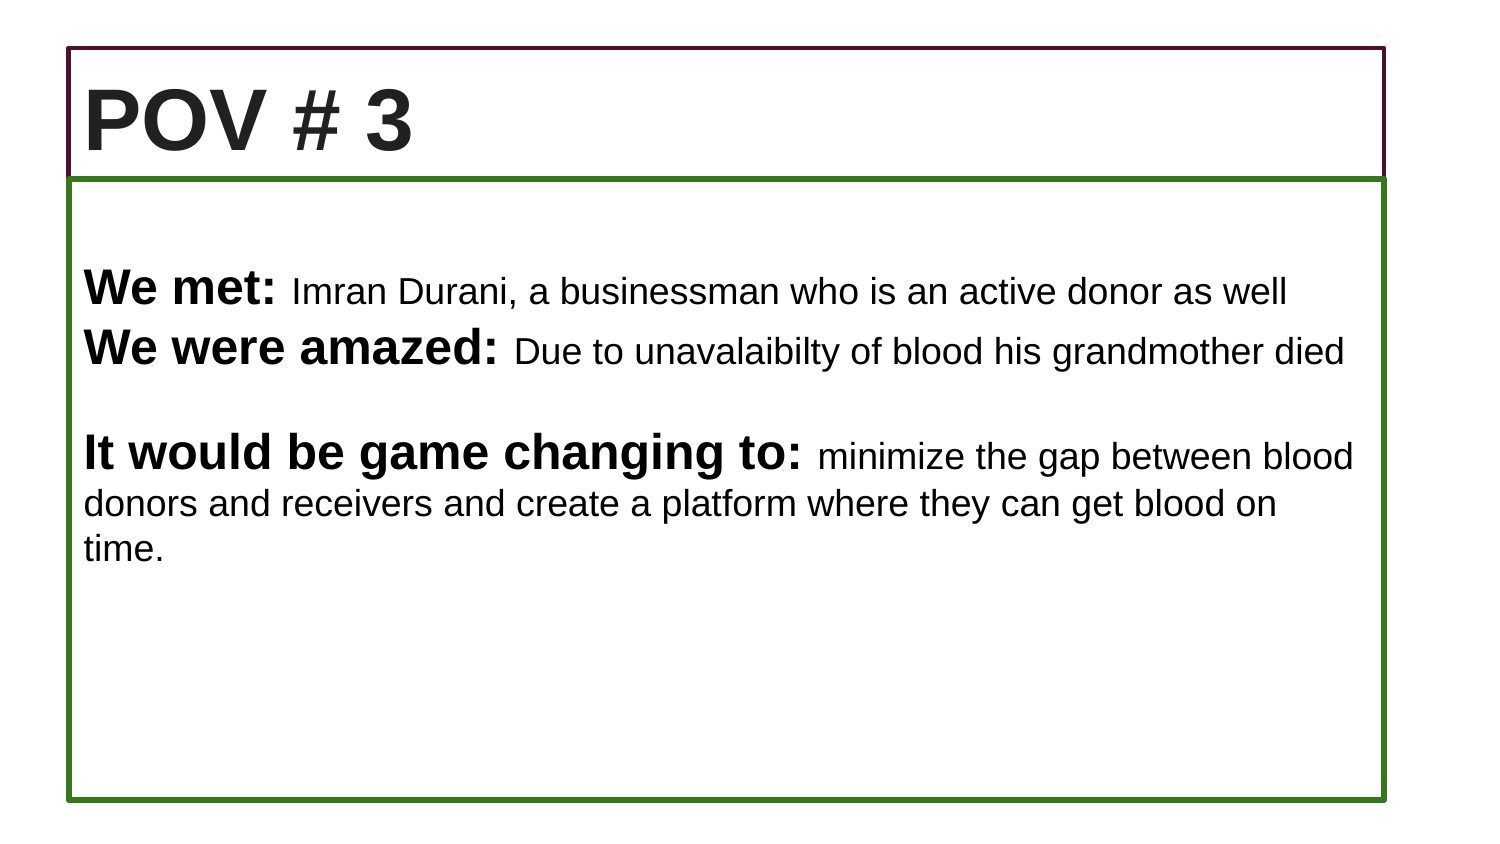

# POV # 3

We met: Imran Durani, a businessman who is an active donor as well
We were amazed: Due to unavalaibilty of blood his grandmother died

It would be game changing to: minimize the gap between blood donors and receivers and create a platform where they can get blood on time.